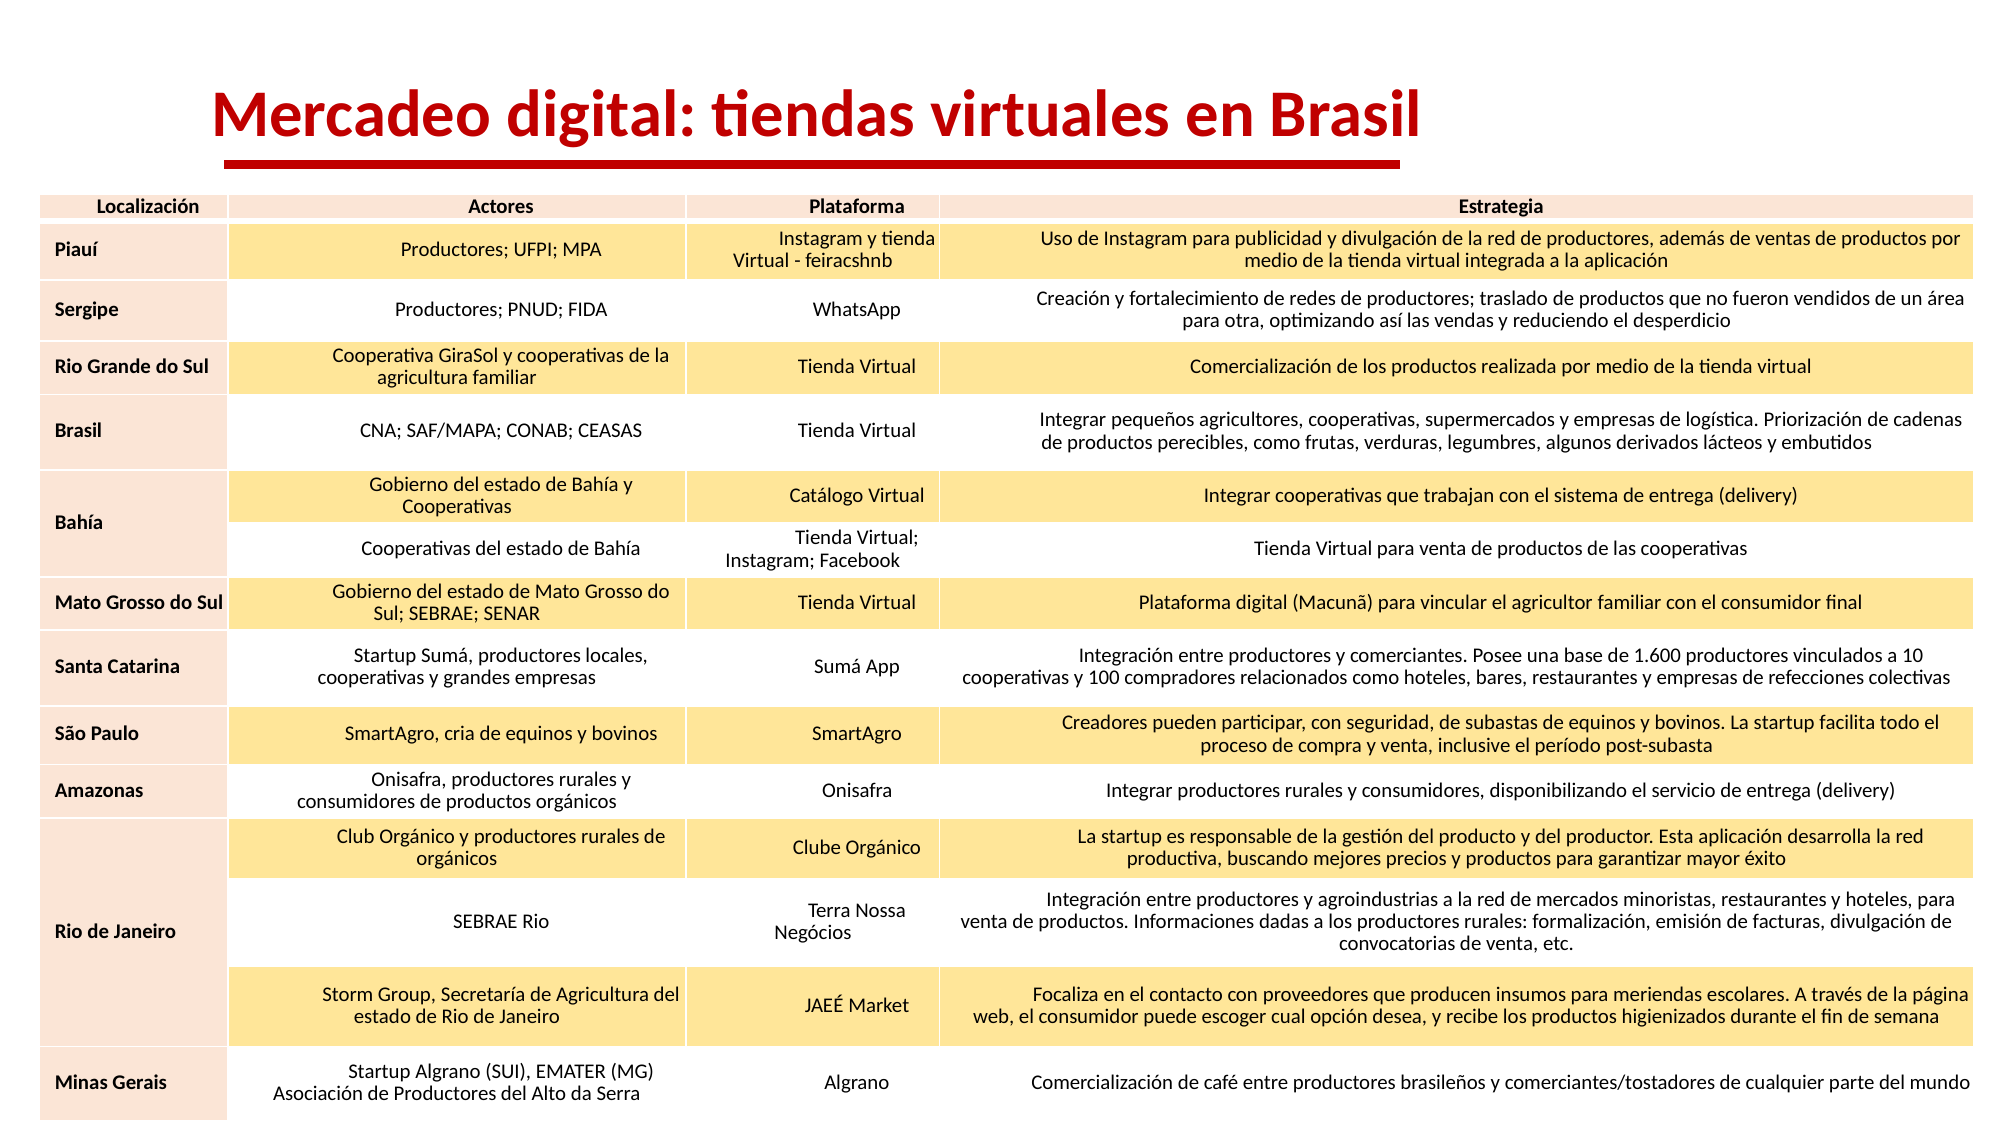

Mercadeo digital: tiendas virtuales en Brasil
INICIATIVAS CREADAS PARA FOMENTAR EL COMERCIO VIRTUAL ENTRE PEQUEÑOS PRODUCTORES Y EL CONSUMIDOR FINAL POR MEDIO DE PLATAFORMAS DIGITALES
Fuente: Buainain y otros (2021)
| Localización | Actores | Plataforma | Estrategia |
| --- | --- | --- | --- |
| Piauí | Productores; UFPI; MPA | Instagram y tienda Virtual - feiracshnb | Uso de Instagram para publicidad y divulgación de la red de productores, además de ventas de productos por medio de la tienda virtual integrada a la aplicación |
| Sergipe | Productores; PNUD; FIDA | WhatsApp | Creación y fortalecimiento de redes de productores; traslado de productos que no fueron vendidos de un área para otra, optimizando así las vendas y reduciendo el desperdicio |
| Rio Grande do Sul | Cooperativa GiraSol y cooperativas de la agricultura familiar | Tienda Virtual | Comercialización de los productos realizada por medio de la tienda virtual |
| Brasil | CNA; SAF/MAPA; CONAB; CEASAS | Tienda Virtual | Integrar pequeños agricultores, cooperativas, supermercados y empresas de logística. Priorización de cadenas de productos perecibles, como frutas, verduras, legumbres, algunos derivados lácteos y embutidos |
| Bahía | Gobierno del estado de Bahía y Cooperativas | Catálogo Virtual | Integrar cooperativas que trabajan con el sistema de entrega (delivery) |
|  | Cooperativas del estado de Bahía | Tienda Virtual; Instagram; Facebook | Tienda Virtual para venta de productos de las cooperativas |
| Mato Grosso do Sul | Gobierno del estado de Mato Grosso do Sul; SEBRAE; SENAR | Tienda Virtual | Plataforma digital (Macunã) para vincular el agricultor familiar con el consumidor final |
| Santa Catarina | Startup Sumá, productores locales, cooperativas y grandes empresas | Sumá App | Integración entre productores y comerciantes. Posee una base de 1.600 productores vinculados a 10 cooperativas y 100 compradores relacionados como hoteles, bares, restaurantes y empresas de refecciones colectivas |
| São Paulo | SmartAgro, cria de equinos y bovinos | SmartAgro | Creadores pueden participar, con seguridad, de subastas de equinos y bovinos. La startup facilita todo el proceso de compra y venta, inclusive el período post-subasta |
| Amazonas | Onisafra, productores rurales y consumidores de productos orgánicos | Onisafra | Integrar productores rurales y consumidores, disponibilizando el servicio de entrega (delivery) |
| Rio de Janeiro | Club Orgánico y productores rurales de orgánicos | Clube Orgánico | La startup es responsable de la gestión del producto y del productor. Esta aplicación desarrolla la red productiva, buscando mejores precios y productos para garantizar mayor éxito |
|  | SEBRAE Rio | Terra Nossa Negócios | Integración entre productores y agroindustrias a la red de mercados minoristas, restaurantes y hoteles, para venta de productos. Informaciones dadas a los productores rurales: formalización, emisión de facturas, divulgación de convocatorias de venta, etc. |
|  | Storm Group, Secretaría de Agricultura del estado de Rio de Janeiro | JAEÉ Market | Focaliza en el contacto con proveedores que producen insumos para meriendas escolares. A través de la página web, el consumidor puede escoger cual opción desea, y recibe los productos higienizados durante el fin de semana |
| Minas Gerais | Startup Algrano (SUI), EMATER (MG) Asociación de Productores del Alto da Serra | Algrano | Comercialización de café entre productores brasileños y comerciantes/tostadores de cualquier parte del mundo |